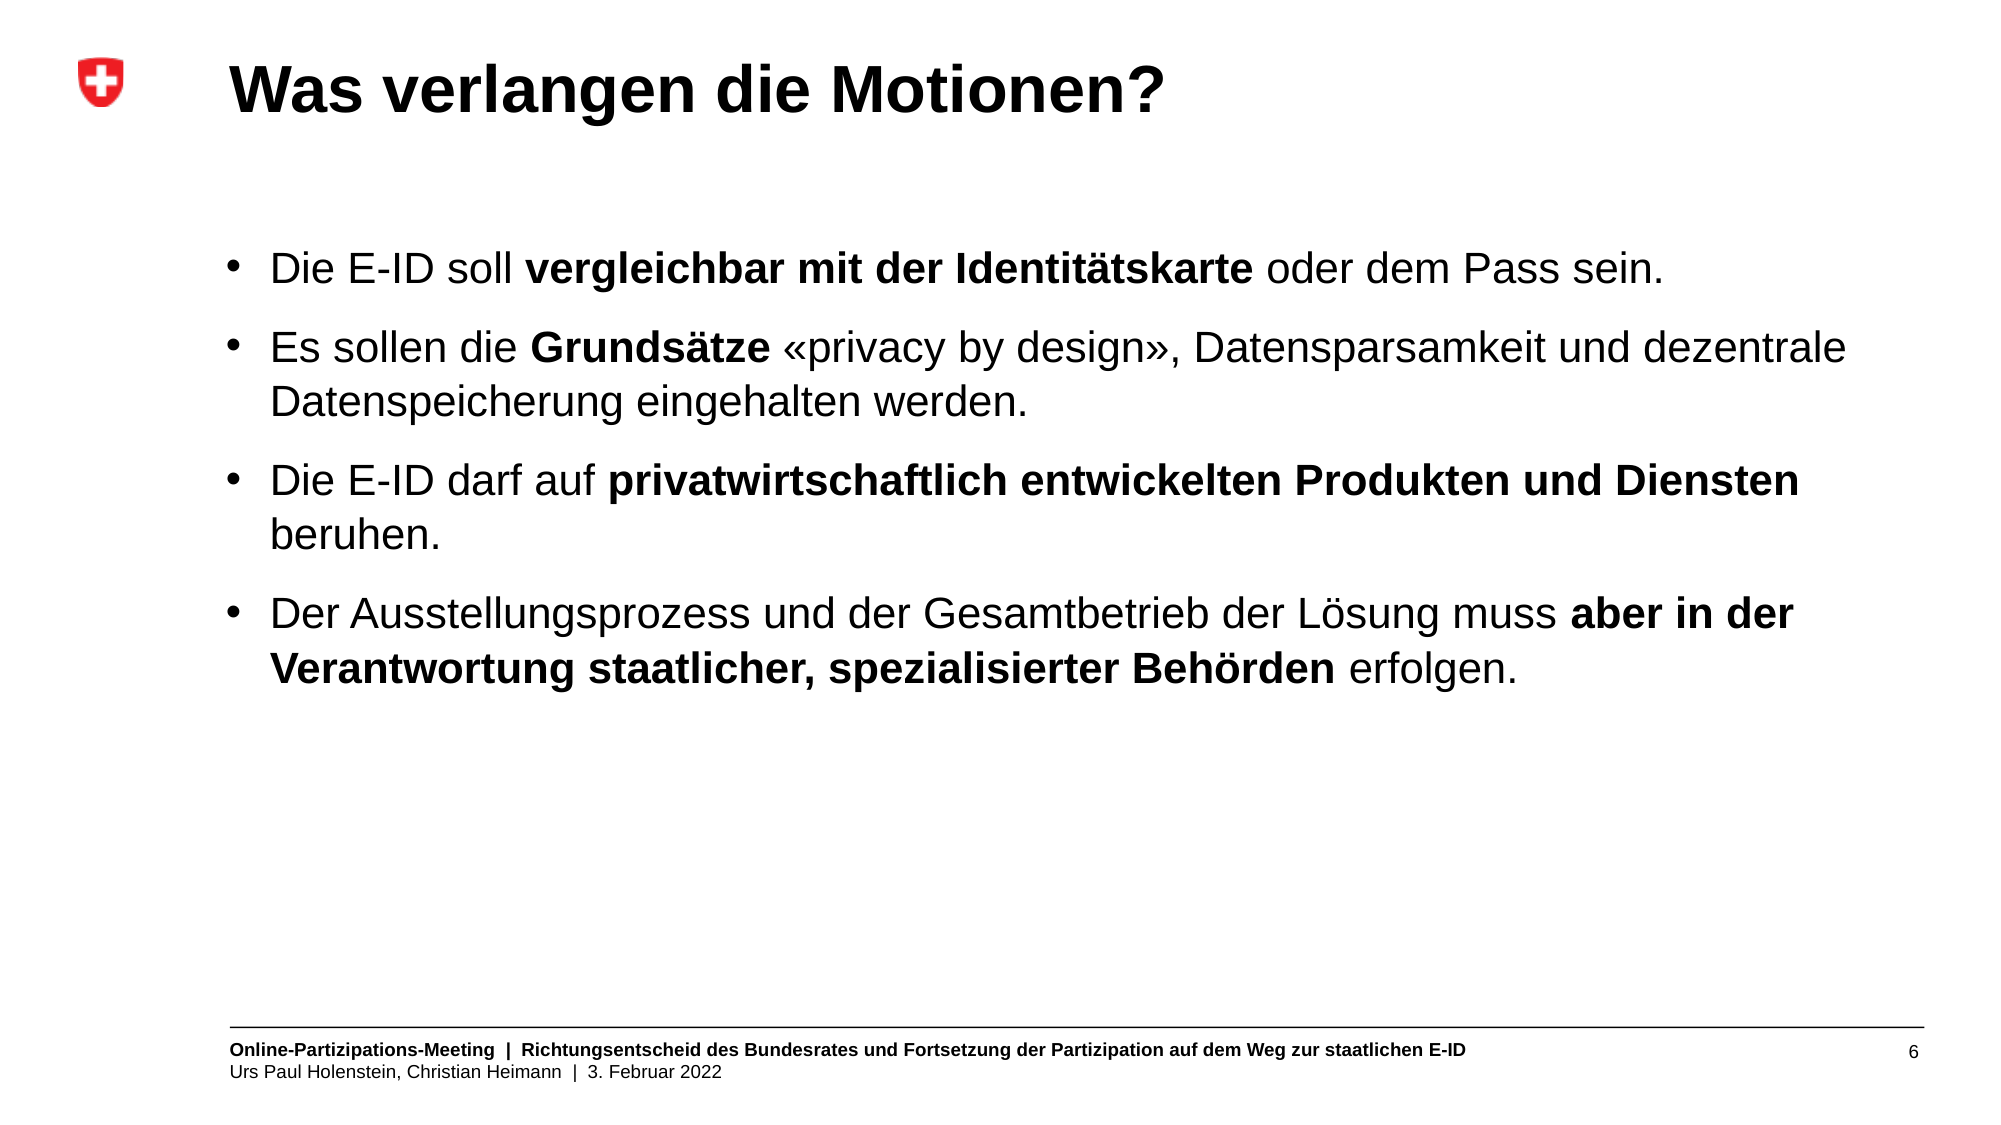

# Was verlangen die Motionen?
Die E-ID soll vergleichbar mit der Identitätskarte oder dem Pass sein.
Es sollen die Grundsätze «privacy by design», Datensparsamkeit und dezentrale Datenspeicherung eingehalten werden.
Die E-ID darf auf privatwirtschaftlich entwickelten Produkten und Diensten beruhen.
Der Ausstellungsprozess und der Gesamtbetrieb der Lösung muss aber in der Verantwortung staatlicher, spezialisierter Behörden erfolgen.

6